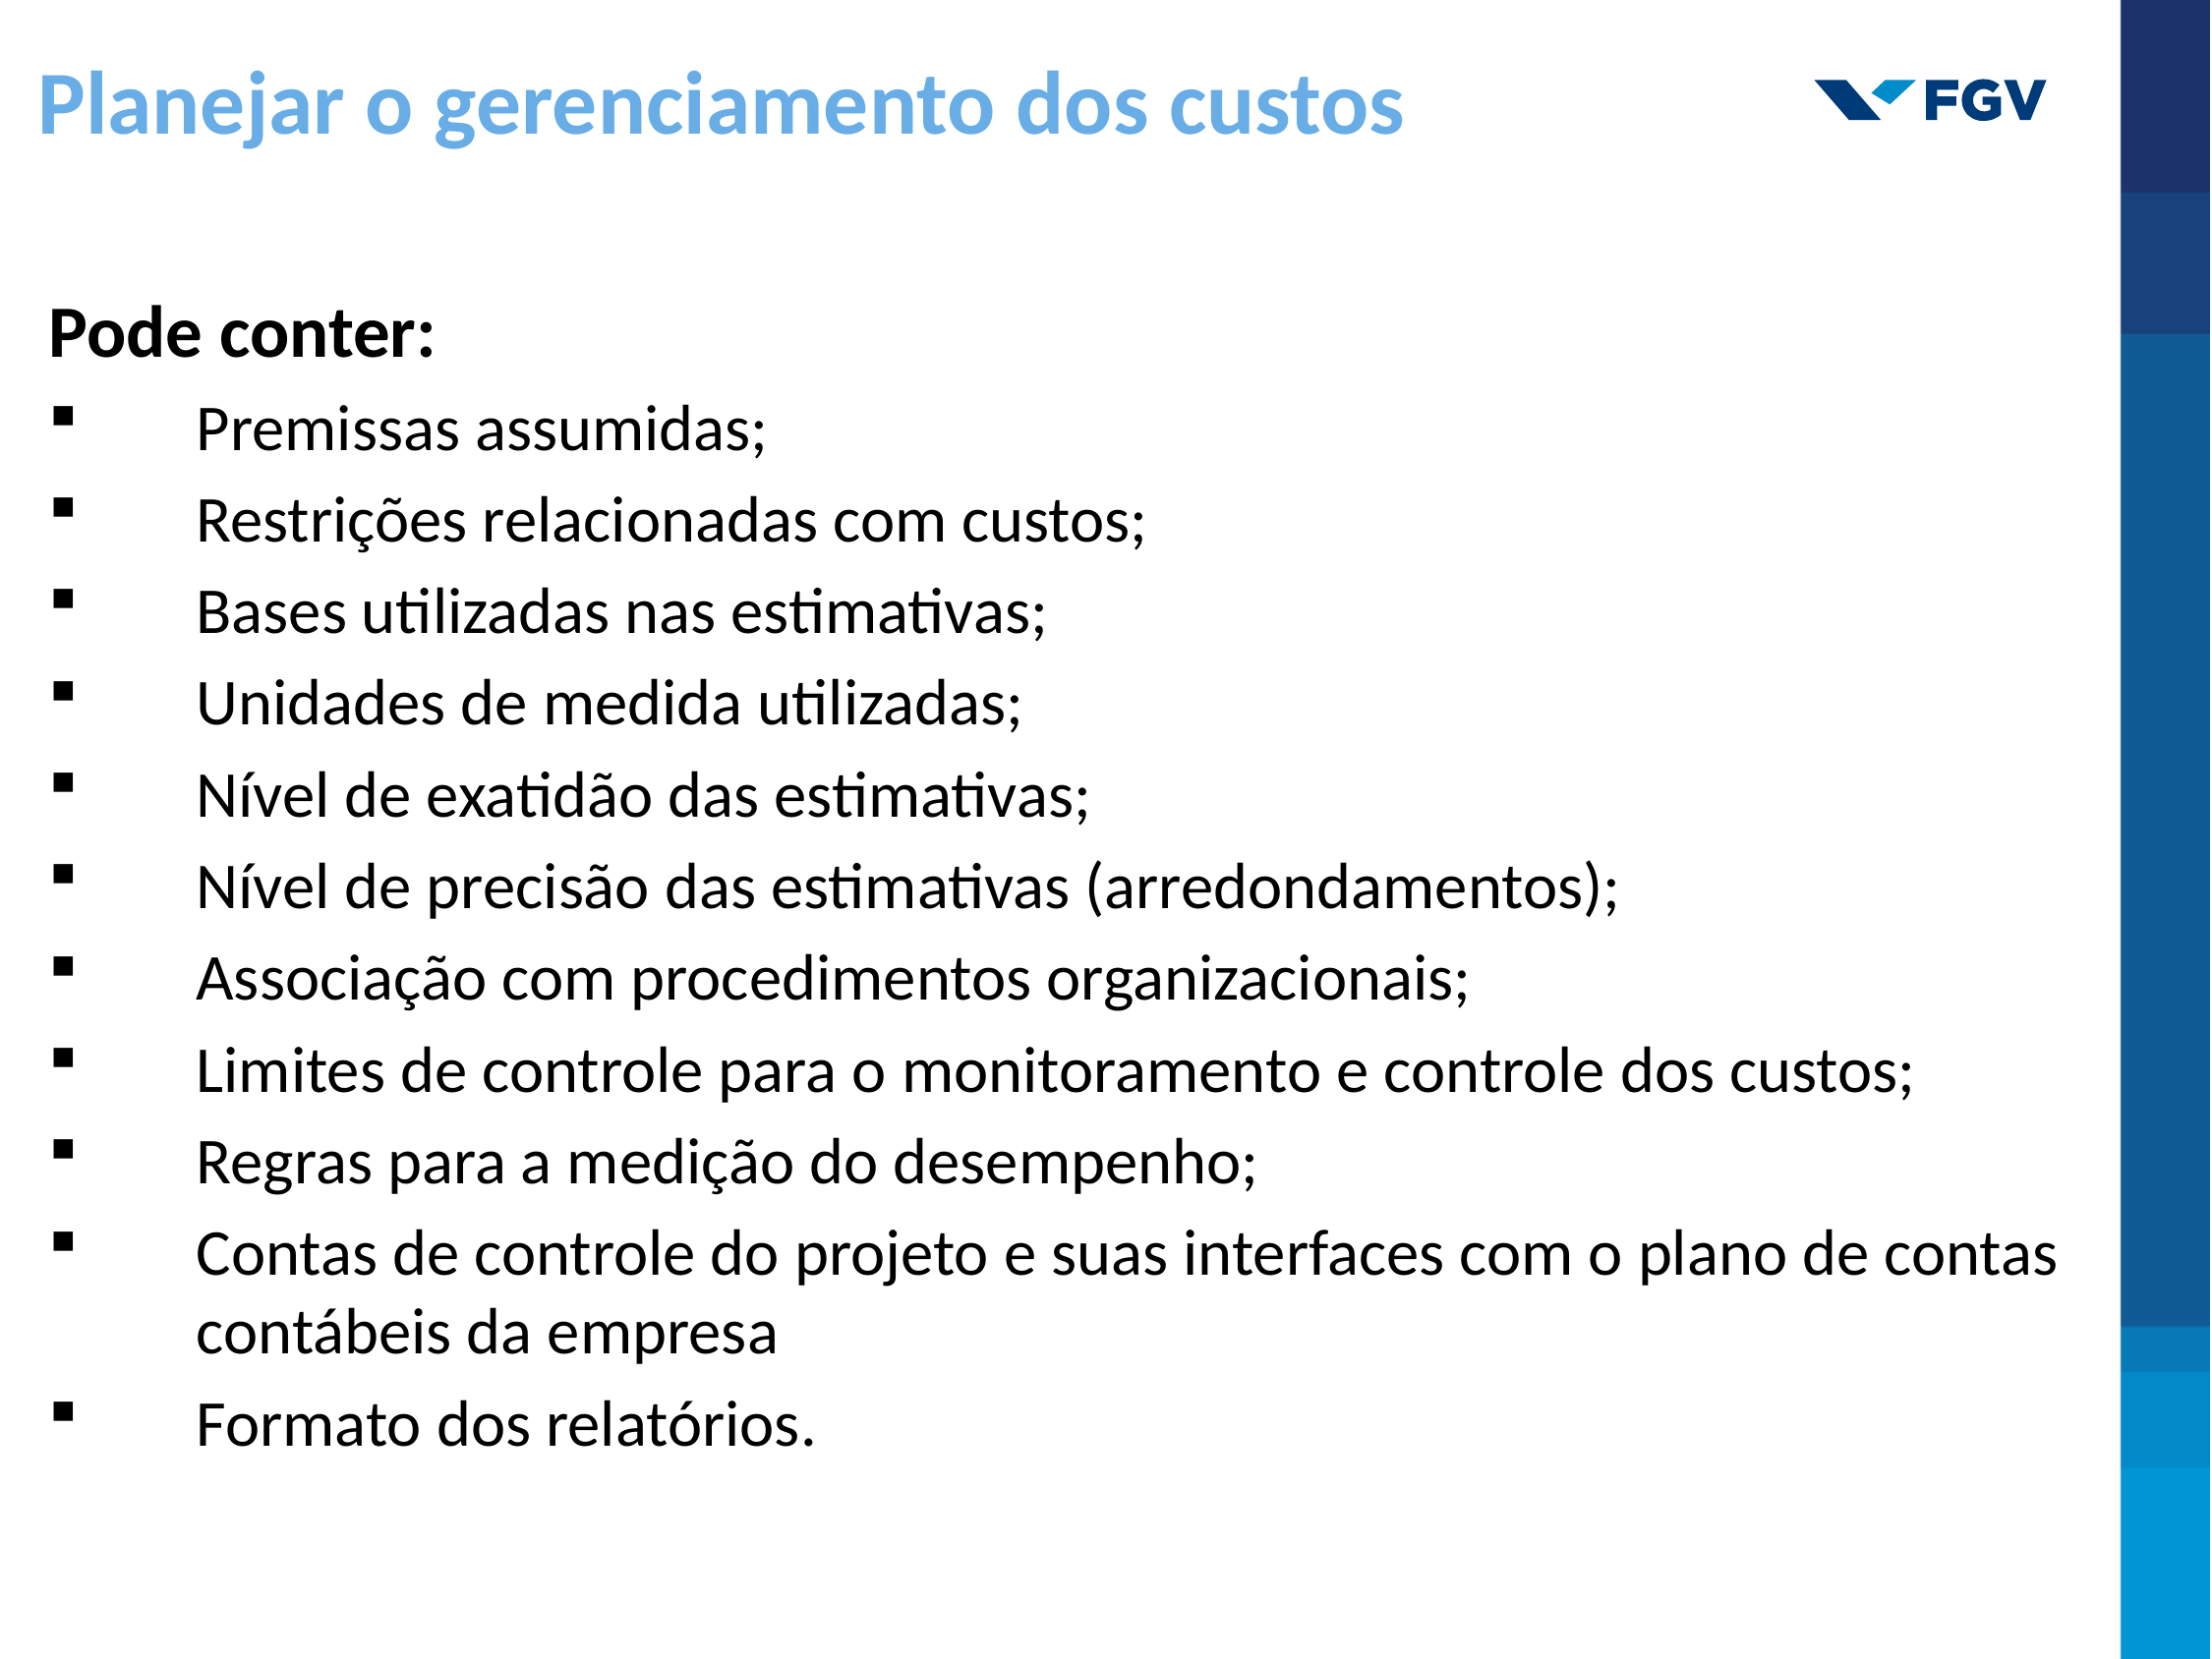

Planejar o gerenciamento dos custos
Pode conter:
Premissas assumidas;
Restrições relacionadas com custos;
Bases utilizadas nas estimativas;
Unidades de medida utilizadas;
Nível de exatidão das estimativas;
Nível de precisão das estimativas (arredondamentos);
Associação com procedimentos organizacionais;
Limites de controle para o monitoramento e controle dos custos;
Regras para a medição do desempenho;
Contas de controle do projeto e suas interfaces com o plano de contas contábeis da empresa
Formato dos relatórios.